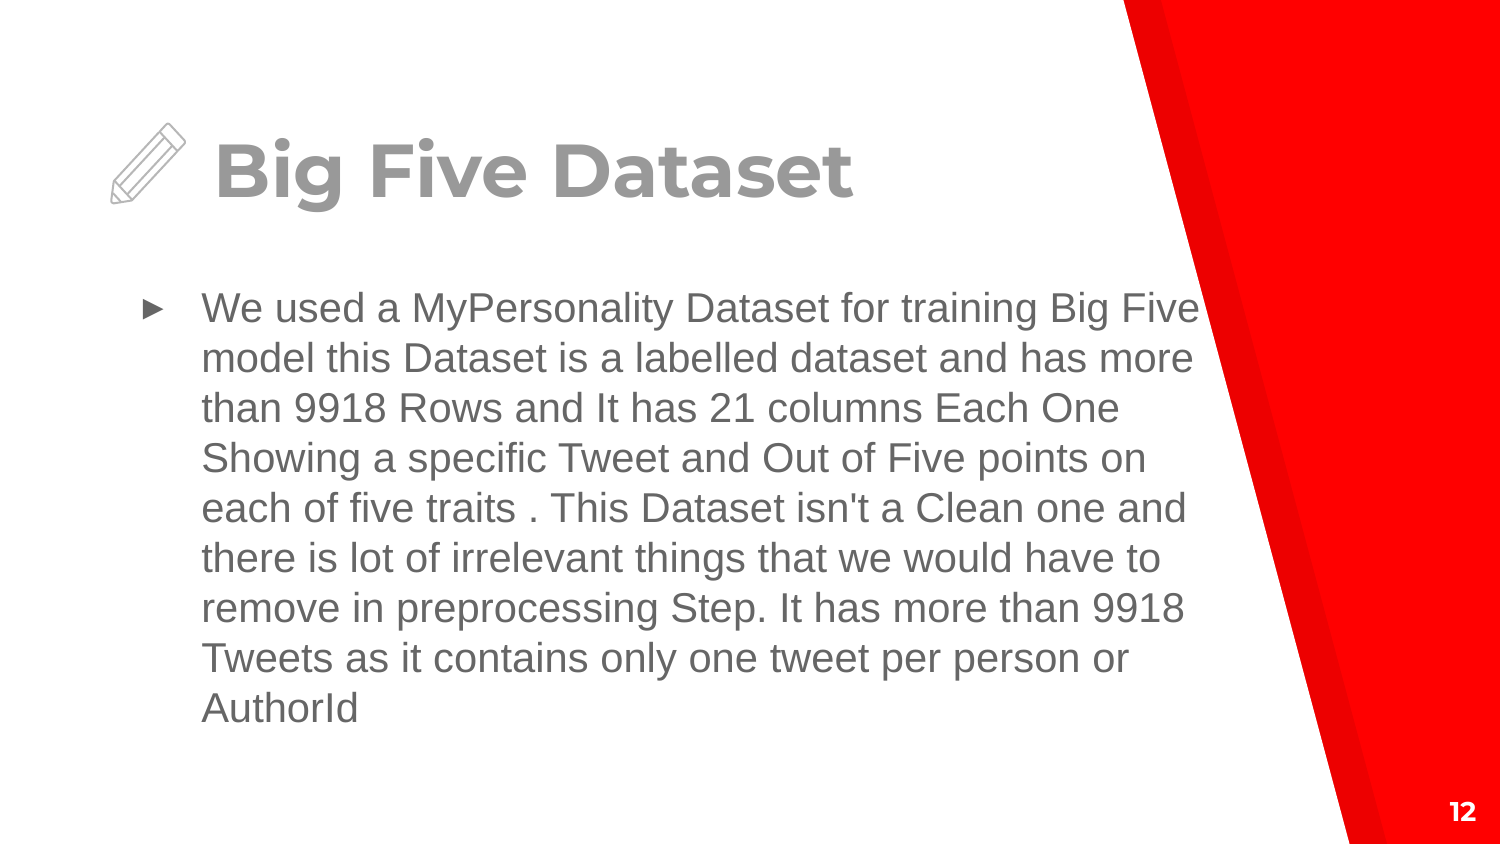

# Big Five Dataset
We used a MyPersonality Dataset for training Big Five model this Dataset is a labelled dataset and has more than 9918 Rows and It has 21 columns Each One Showing a specific Tweet and Out of Five points on each of five traits . This Dataset isn't a Clean one and there is lot of irrelevant things that we would have to remove in preprocessing Step. It has more than 9918 Tweets as it contains only one tweet per person or AuthorId
12